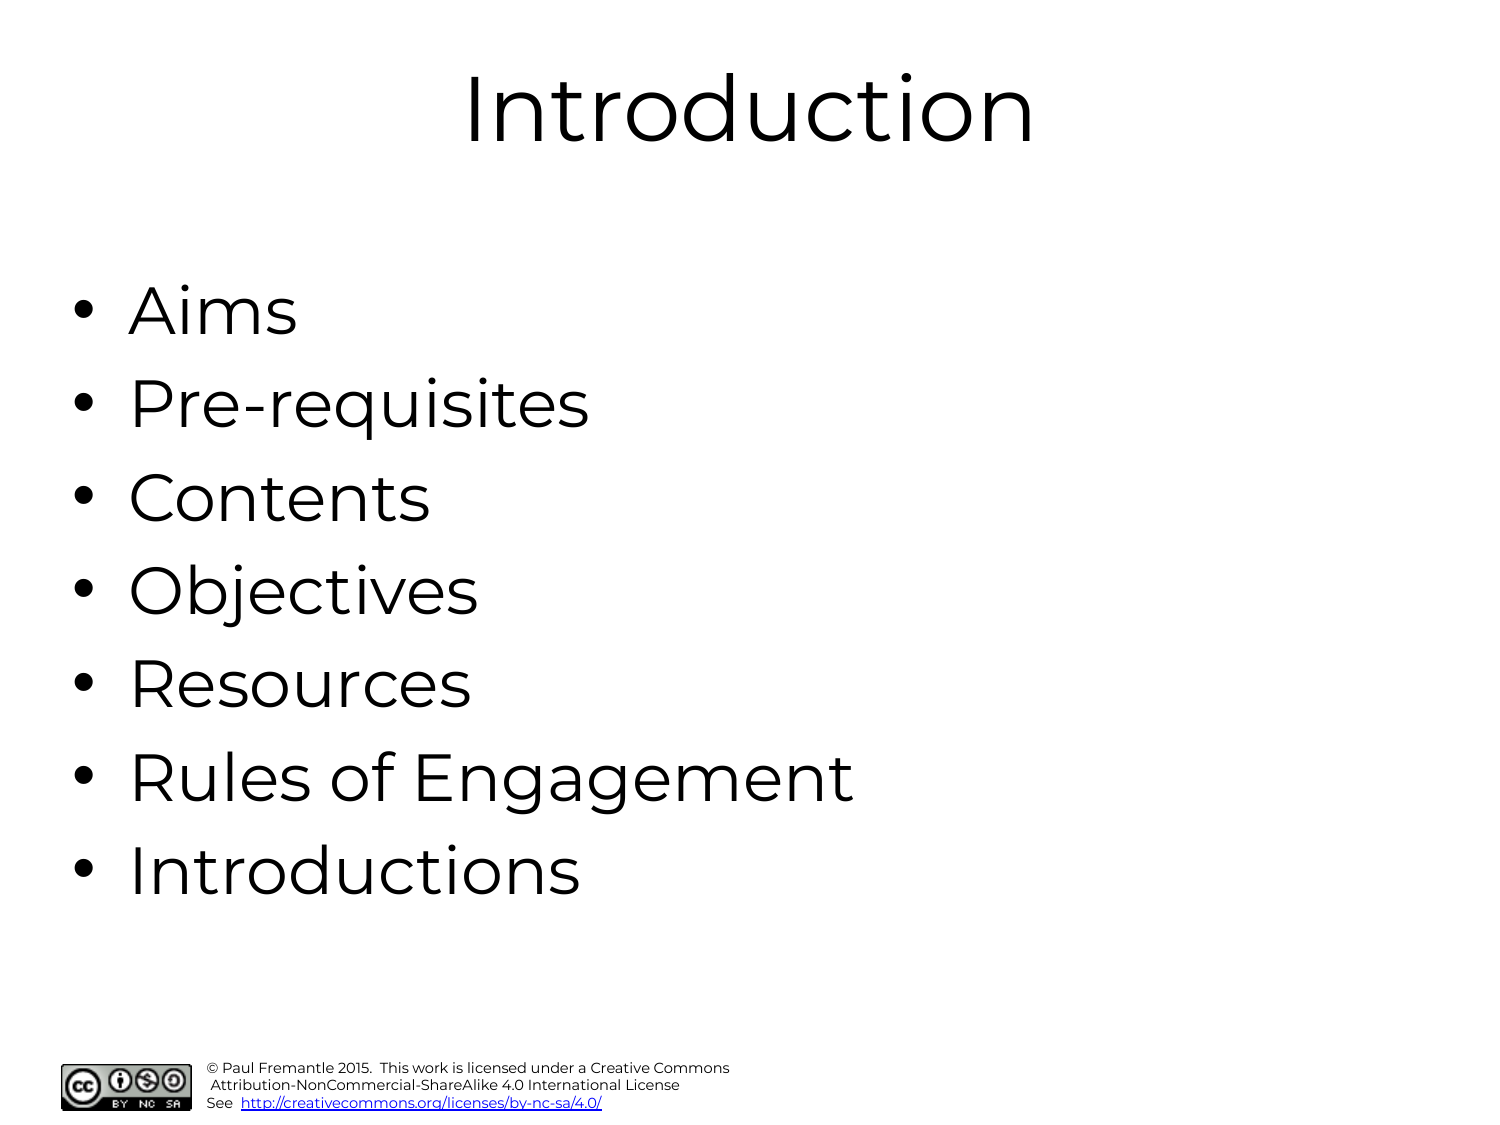

# Introduction
Aims
Pre-requisites
Contents
Objectives
Resources
Rules of Engagement
Introductions